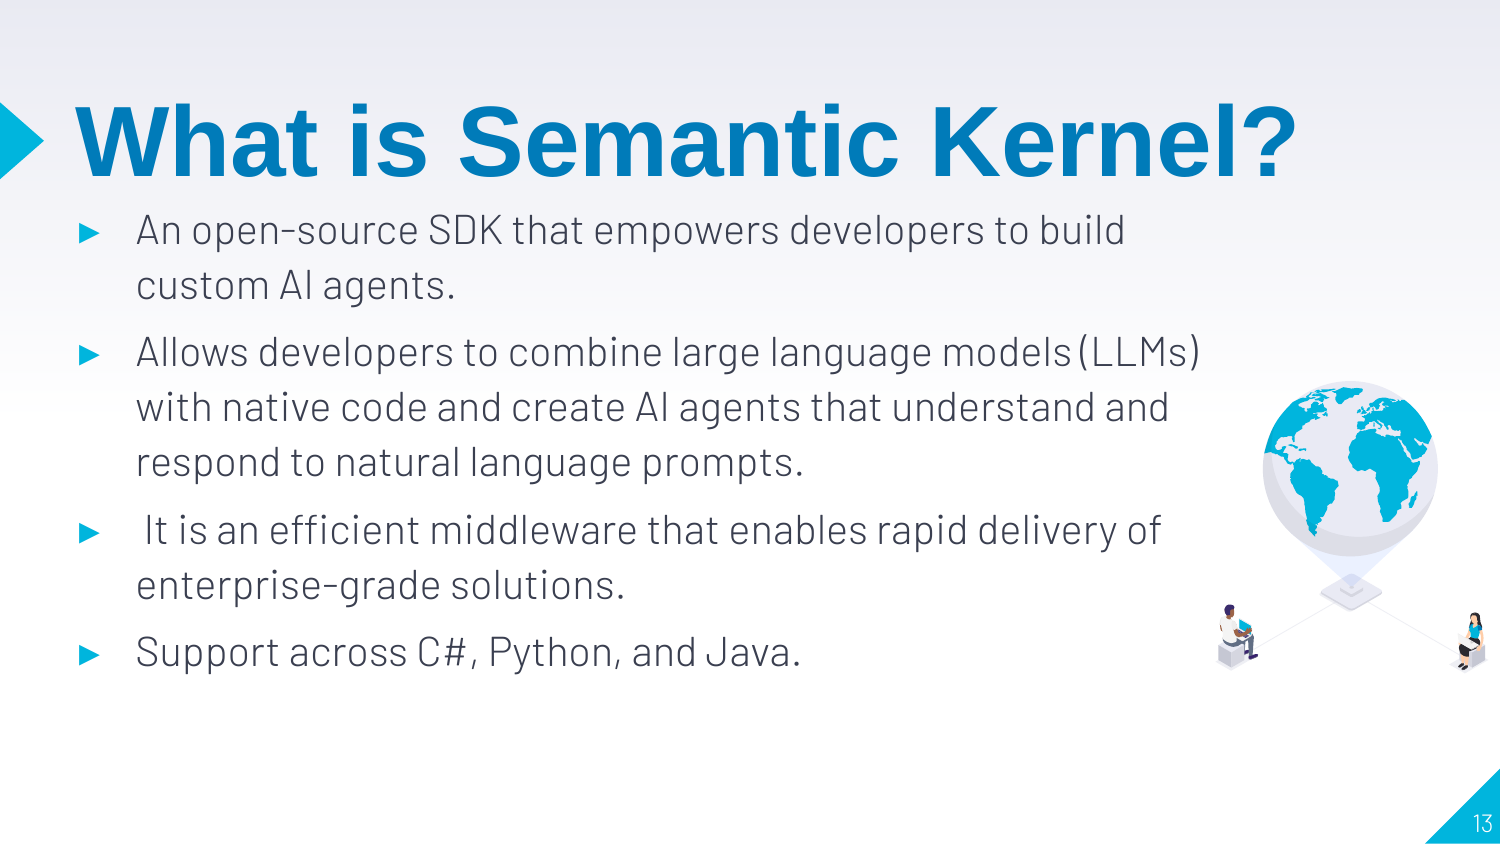

# What is Semantic Kernel?
An open-source SDK that empowers developers to build custom AI agents.
Allows developers to combine large language models (LLMs) with native code and create AI agents that understand and respond to natural language prompts.
 It is an efficient middleware that enables rapid delivery of enterprise-grade solutions.
Support across C#, Python, and Java.

13